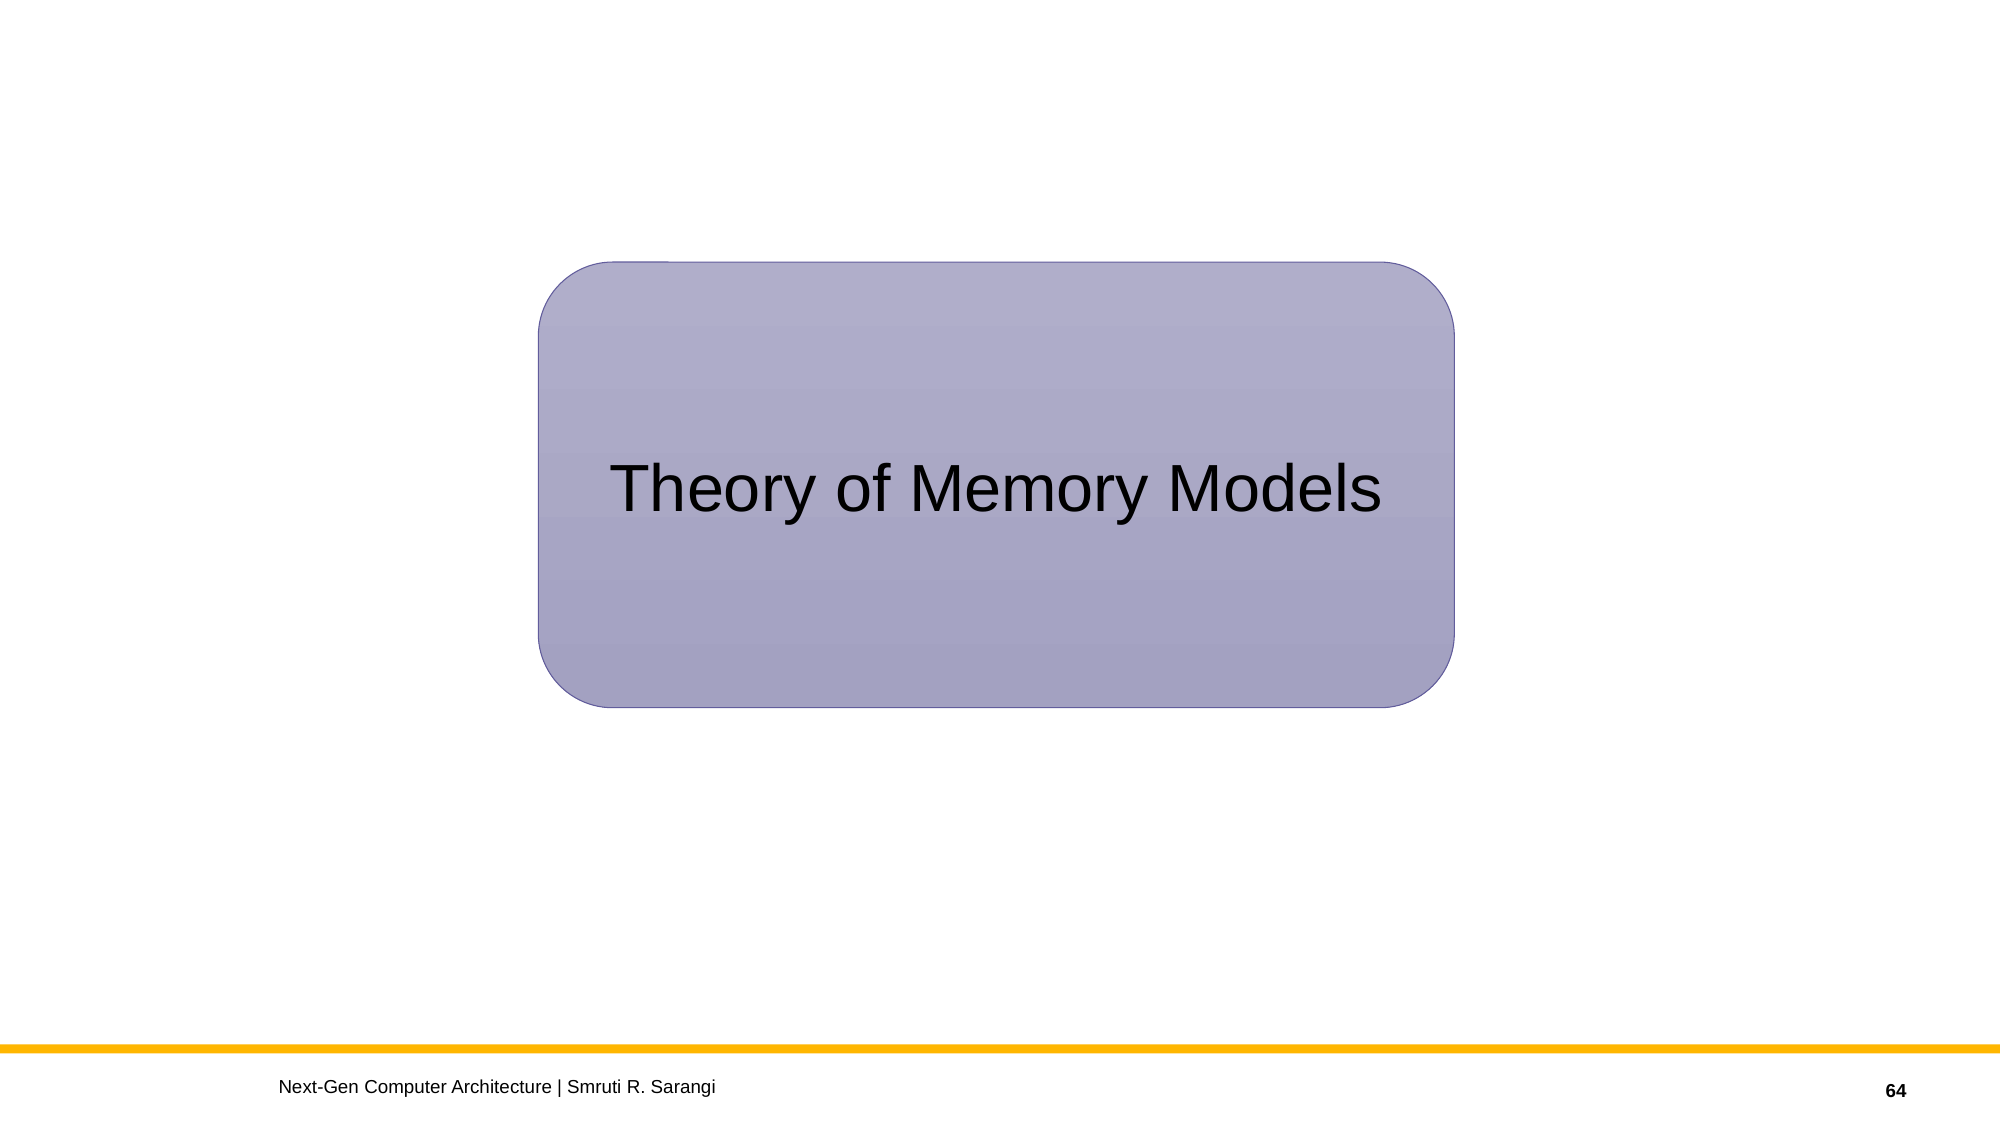

Theory of Memory Models
Next-Gen Computer Architecture | Smruti R. Sarangi
64